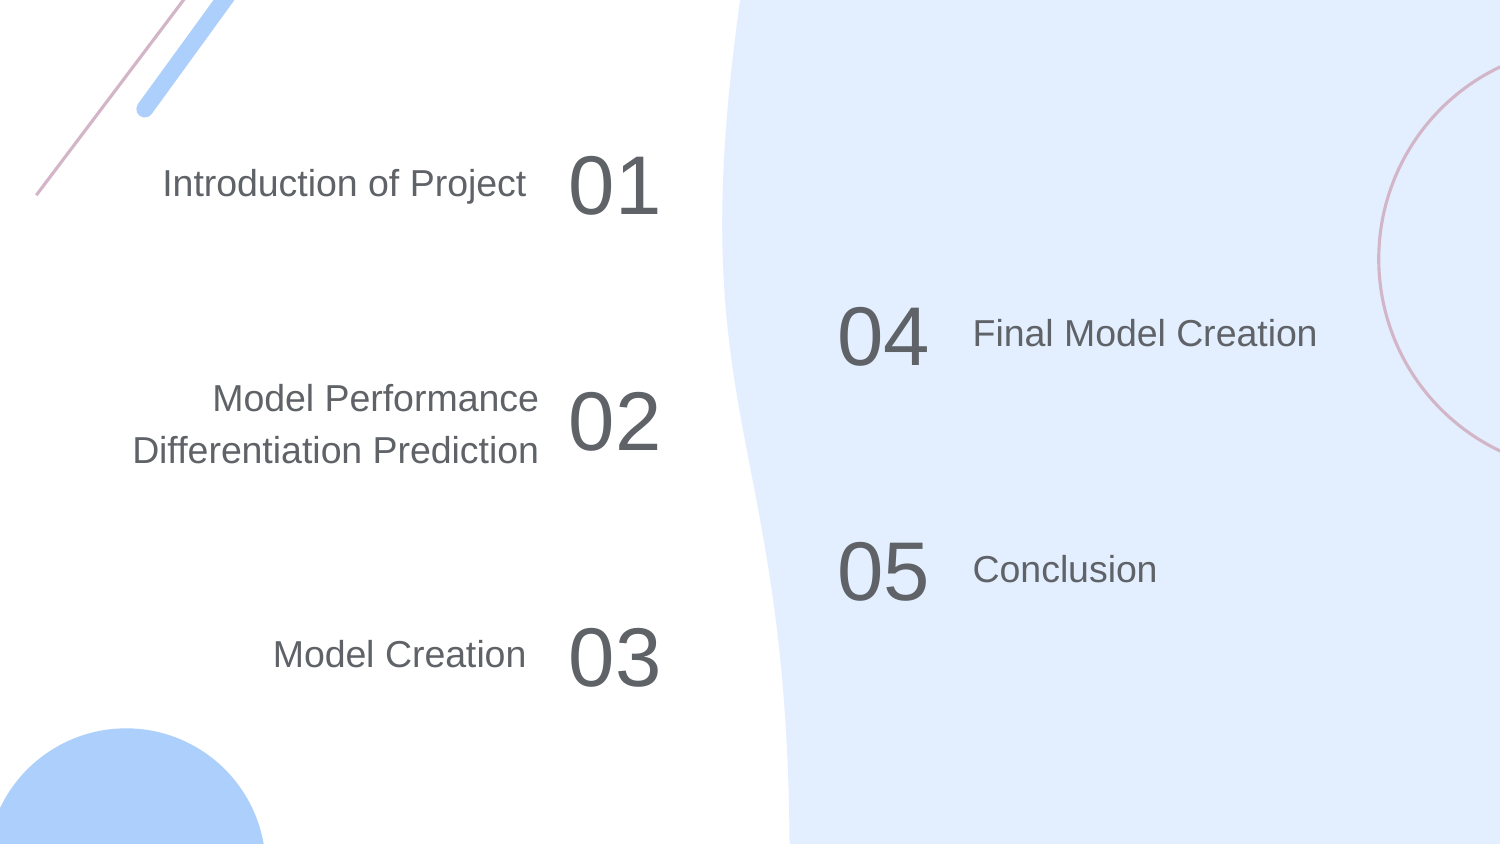

01
# Introduction of Project
04
Final Model Creation
Model Performance Differentiation Prediction
02
05
Conclusion
03
Model Creation